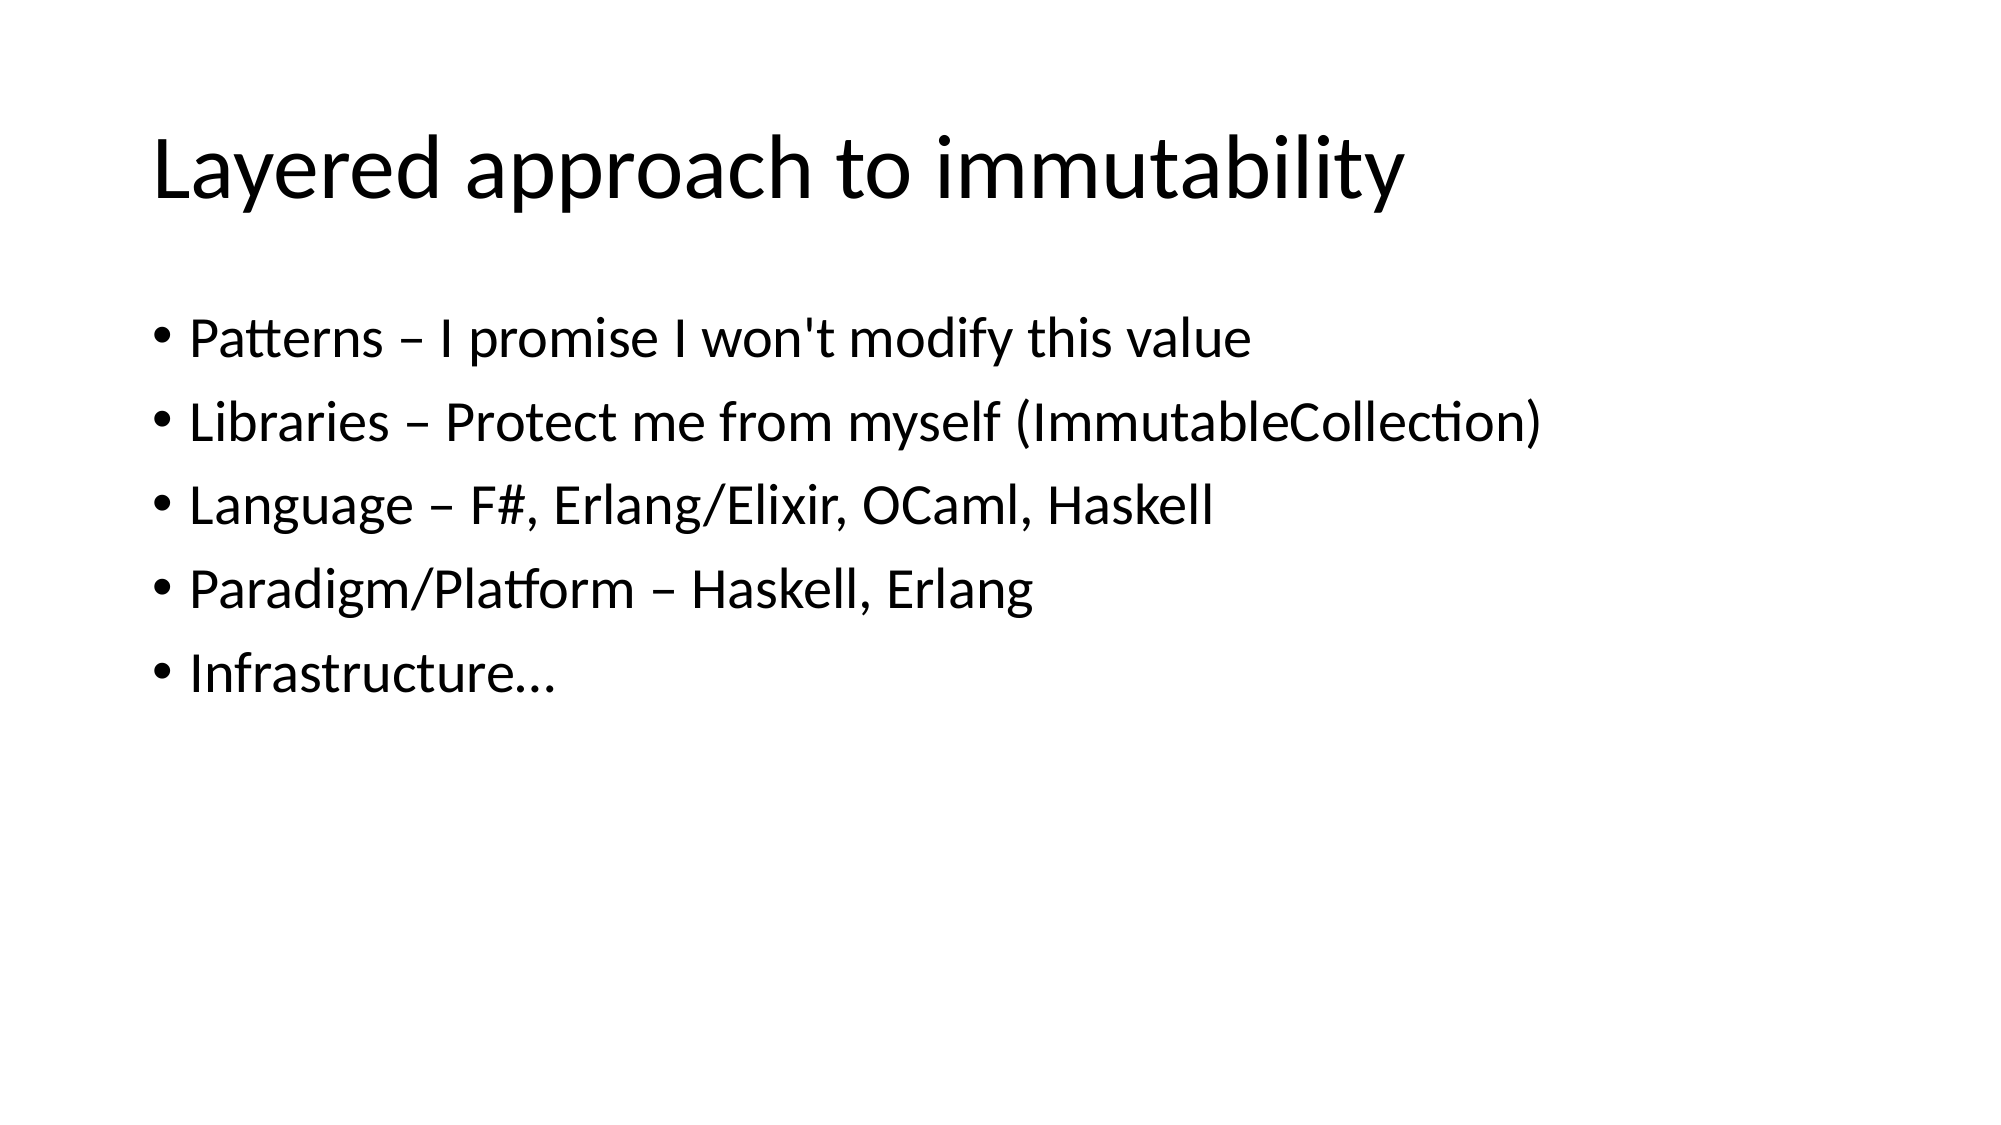

# Layered approach to immutability
Patterns – I promise I won't modify this value
Libraries – Protect me from myself (ImmutableCollection)
Language – F#, Erlang/Elixir, OCaml, Haskell
Paradigm/Platform – Haskell, Erlang
Infrastructure…